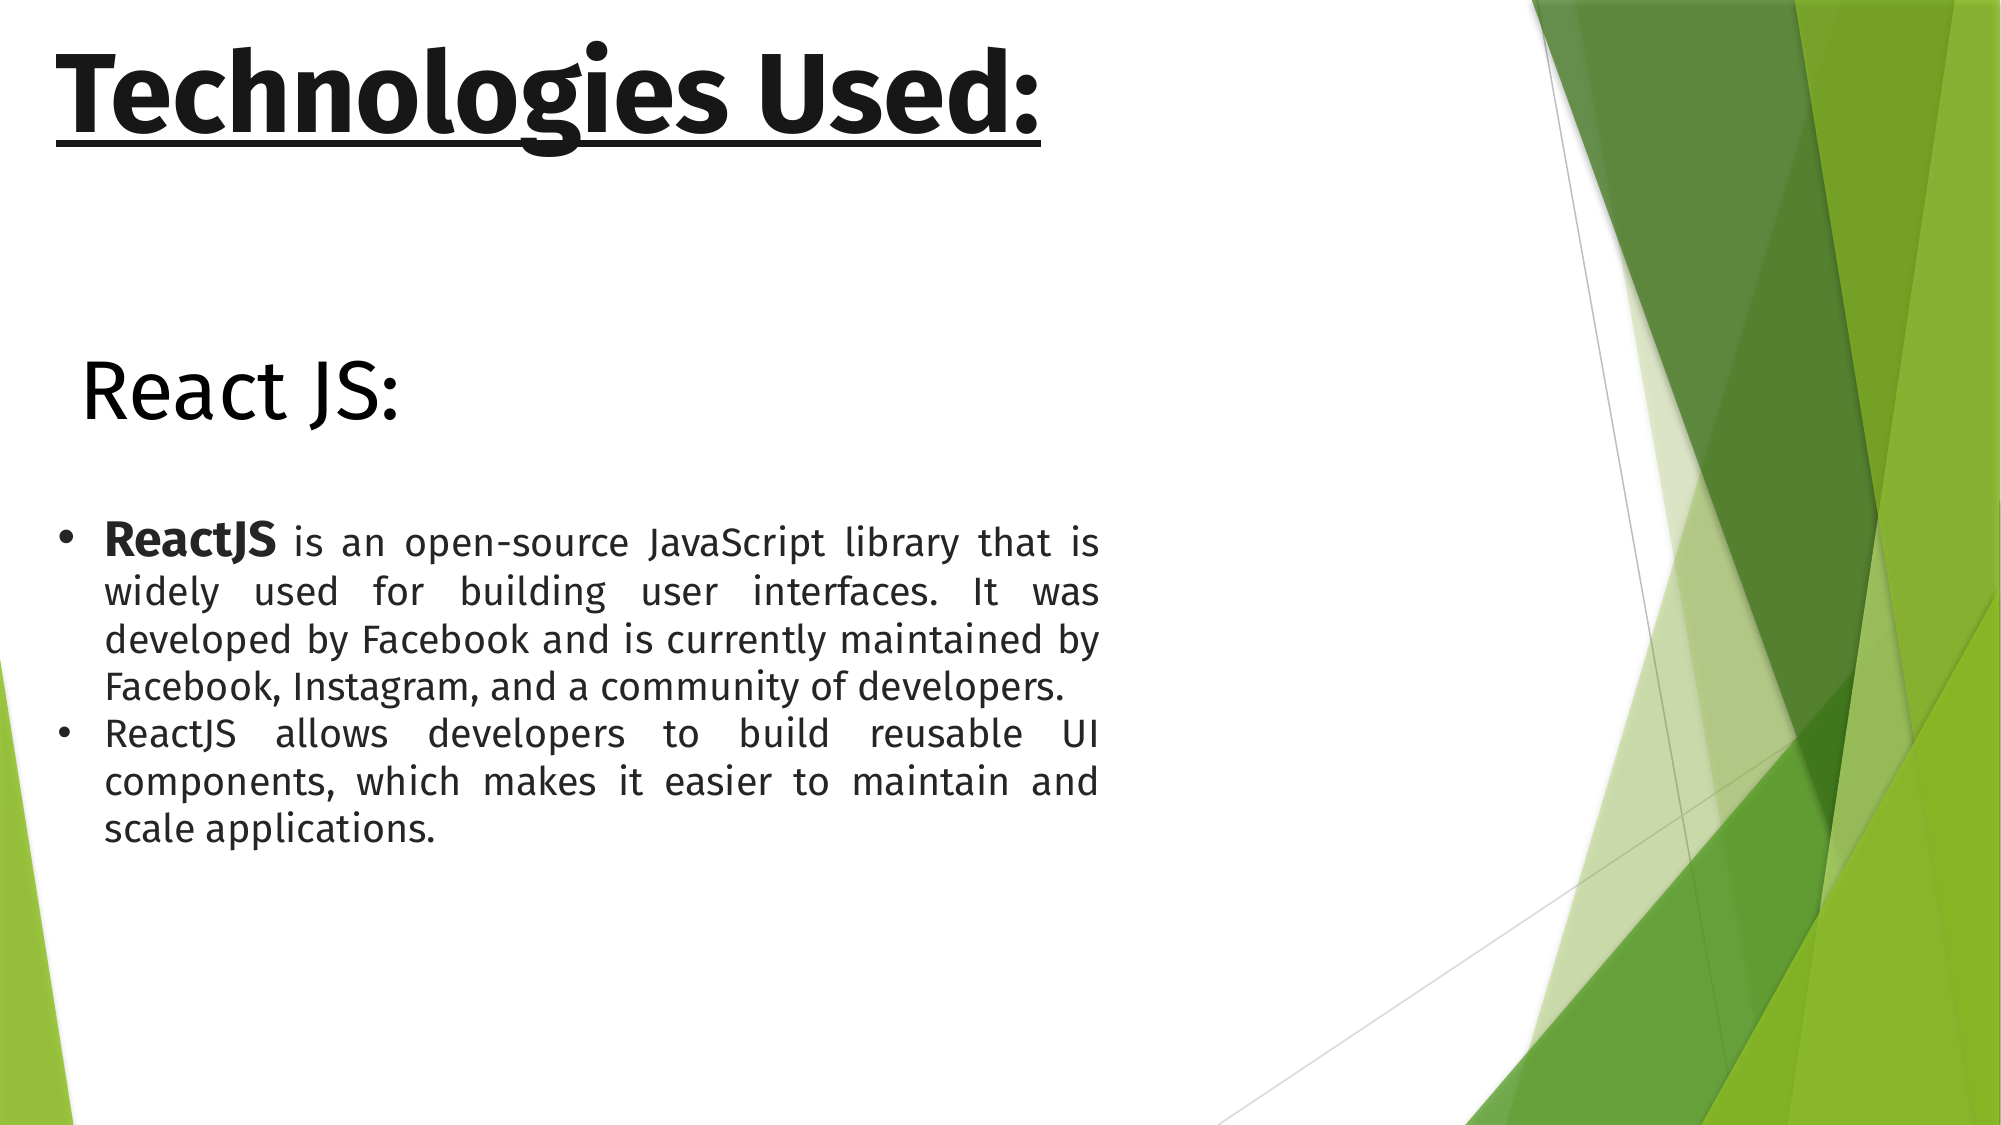

Technologies Used:

 React JS:

ReactJS is an open-source JavaScript library that is widely used for building user interfaces. It was developed by Facebook and is currently maintained by Facebook, Instagram, and a community of developers.
ReactJS allows developers to build reusable UI components, which makes it easier to maintain and scale applications.